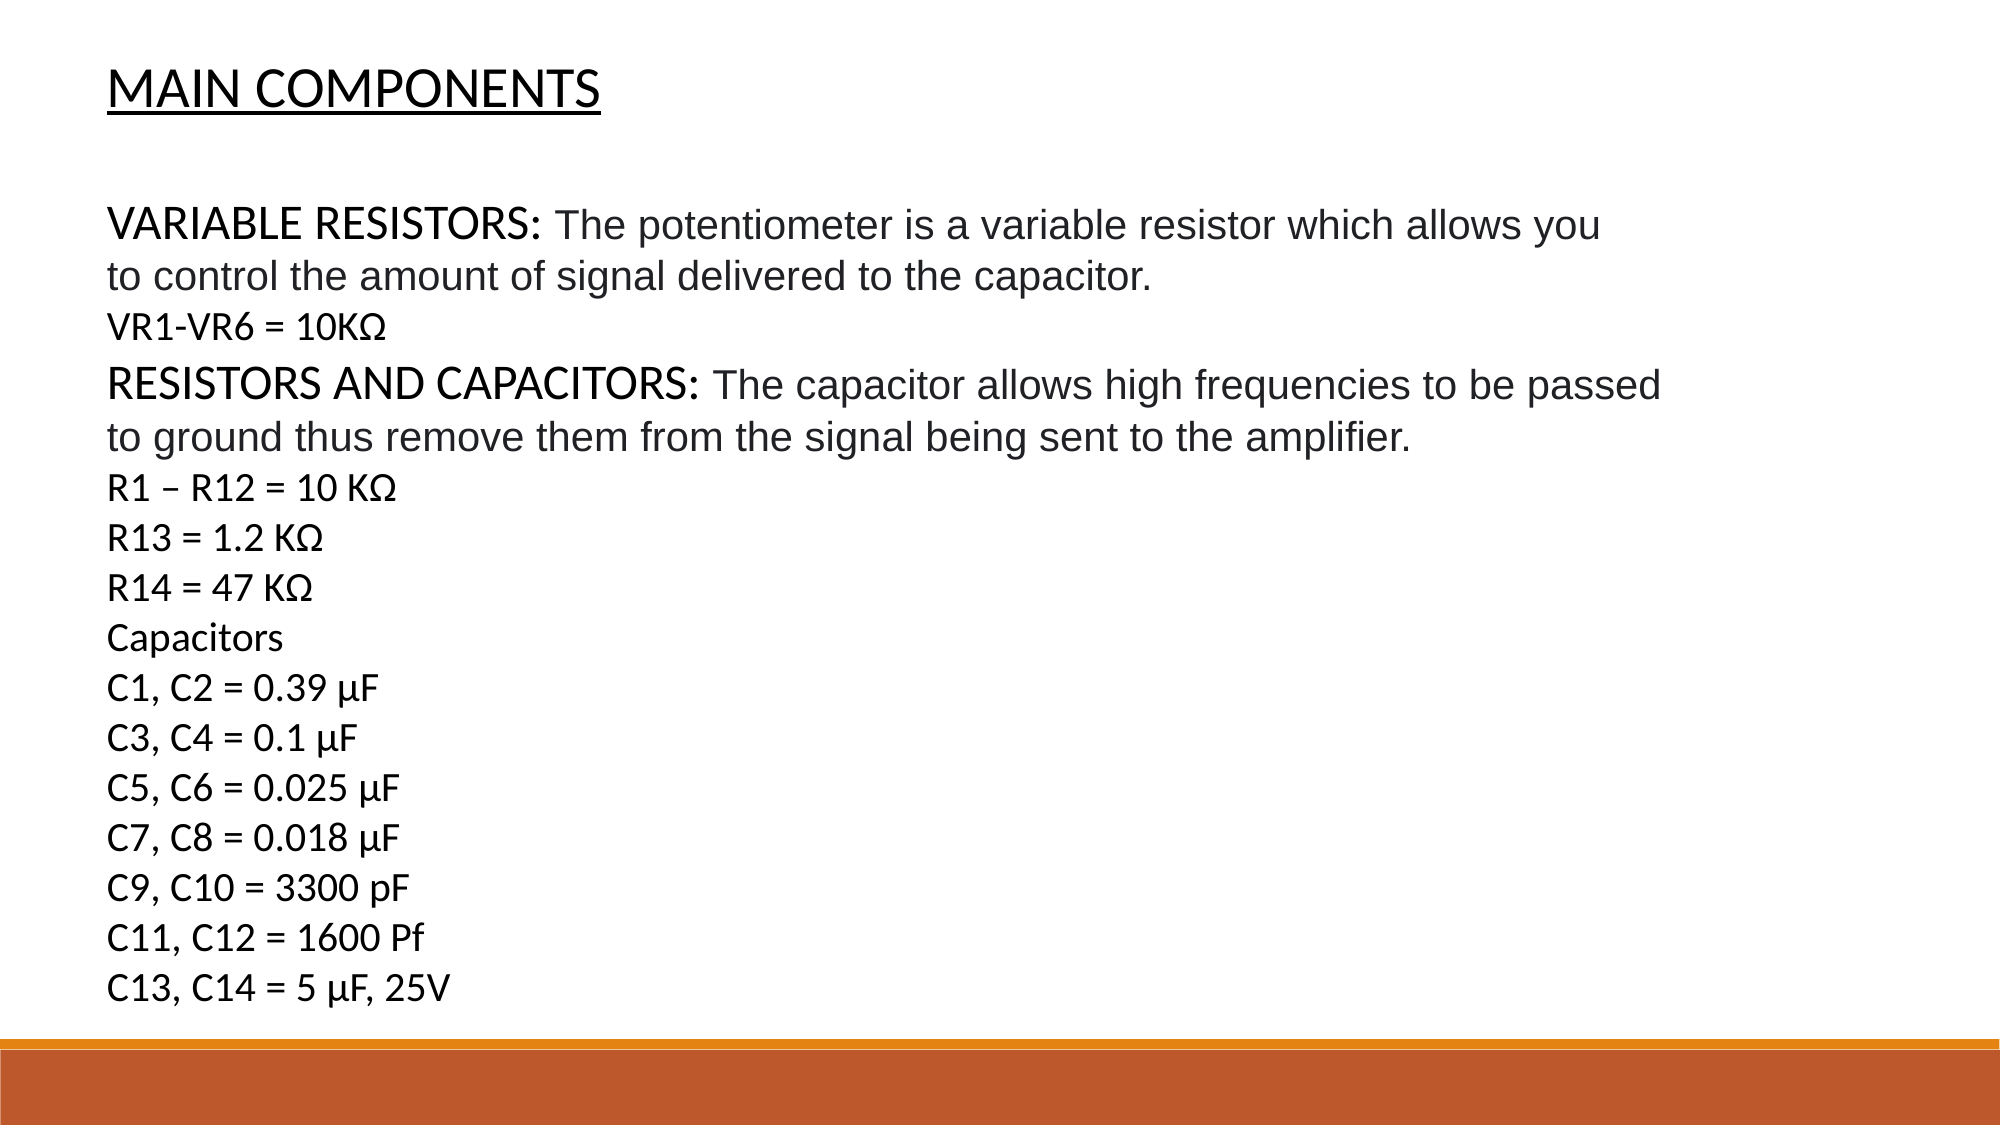

MAIN COMPONENTS

VARIABLE RESISTORS: The potentiometer is a variable resistor which allows you to control the amount of signal delivered to the capacitor.
VR1-VR6 = 10KΩ
RESISTORS AND CAPACITORS: The capacitor allows high frequencies to be passed to ground thus remove them from the signal being sent to the amplifier.
R1 – R12 = 10 KΩ
R13 = 1.2 KΩ
R14 = 47 KΩ
Capacitors
C1, C2 = 0.39 µF
C3, C4 = 0.1 µF
C5, C6 = 0.025 µF
C7, C8 = 0.018 µF
C9, C10 = 3300 pF
C11, C12 = 1600 Pf
C13, C14 = 5 µF, 25V